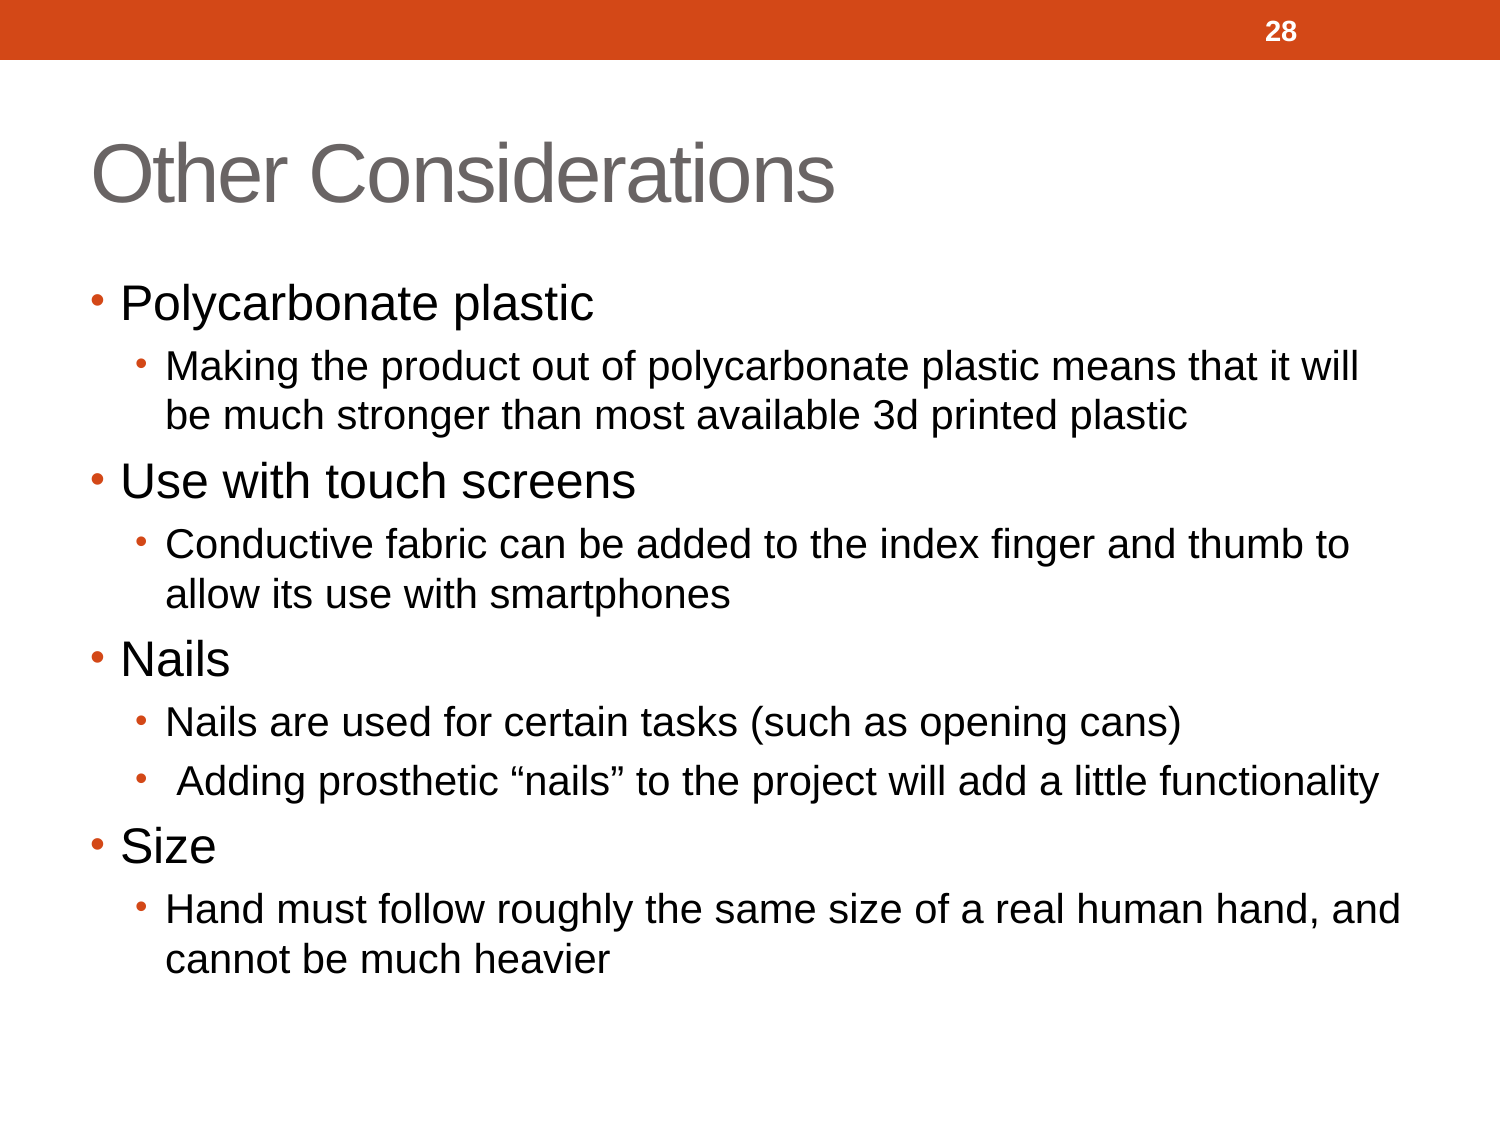

28
# Other Considerations
Polycarbonate plastic
Making the product out of polycarbonate plastic means that it will be much stronger than most available 3d printed plastic
Use with touch screens
Conductive fabric can be added to the index finger and thumb to allow its use with smartphones
Nails
Nails are used for certain tasks (such as opening cans)
 Adding prosthetic “nails” to the project will add a little functionality
Size
Hand must follow roughly the same size of a real human hand, and cannot be much heavier